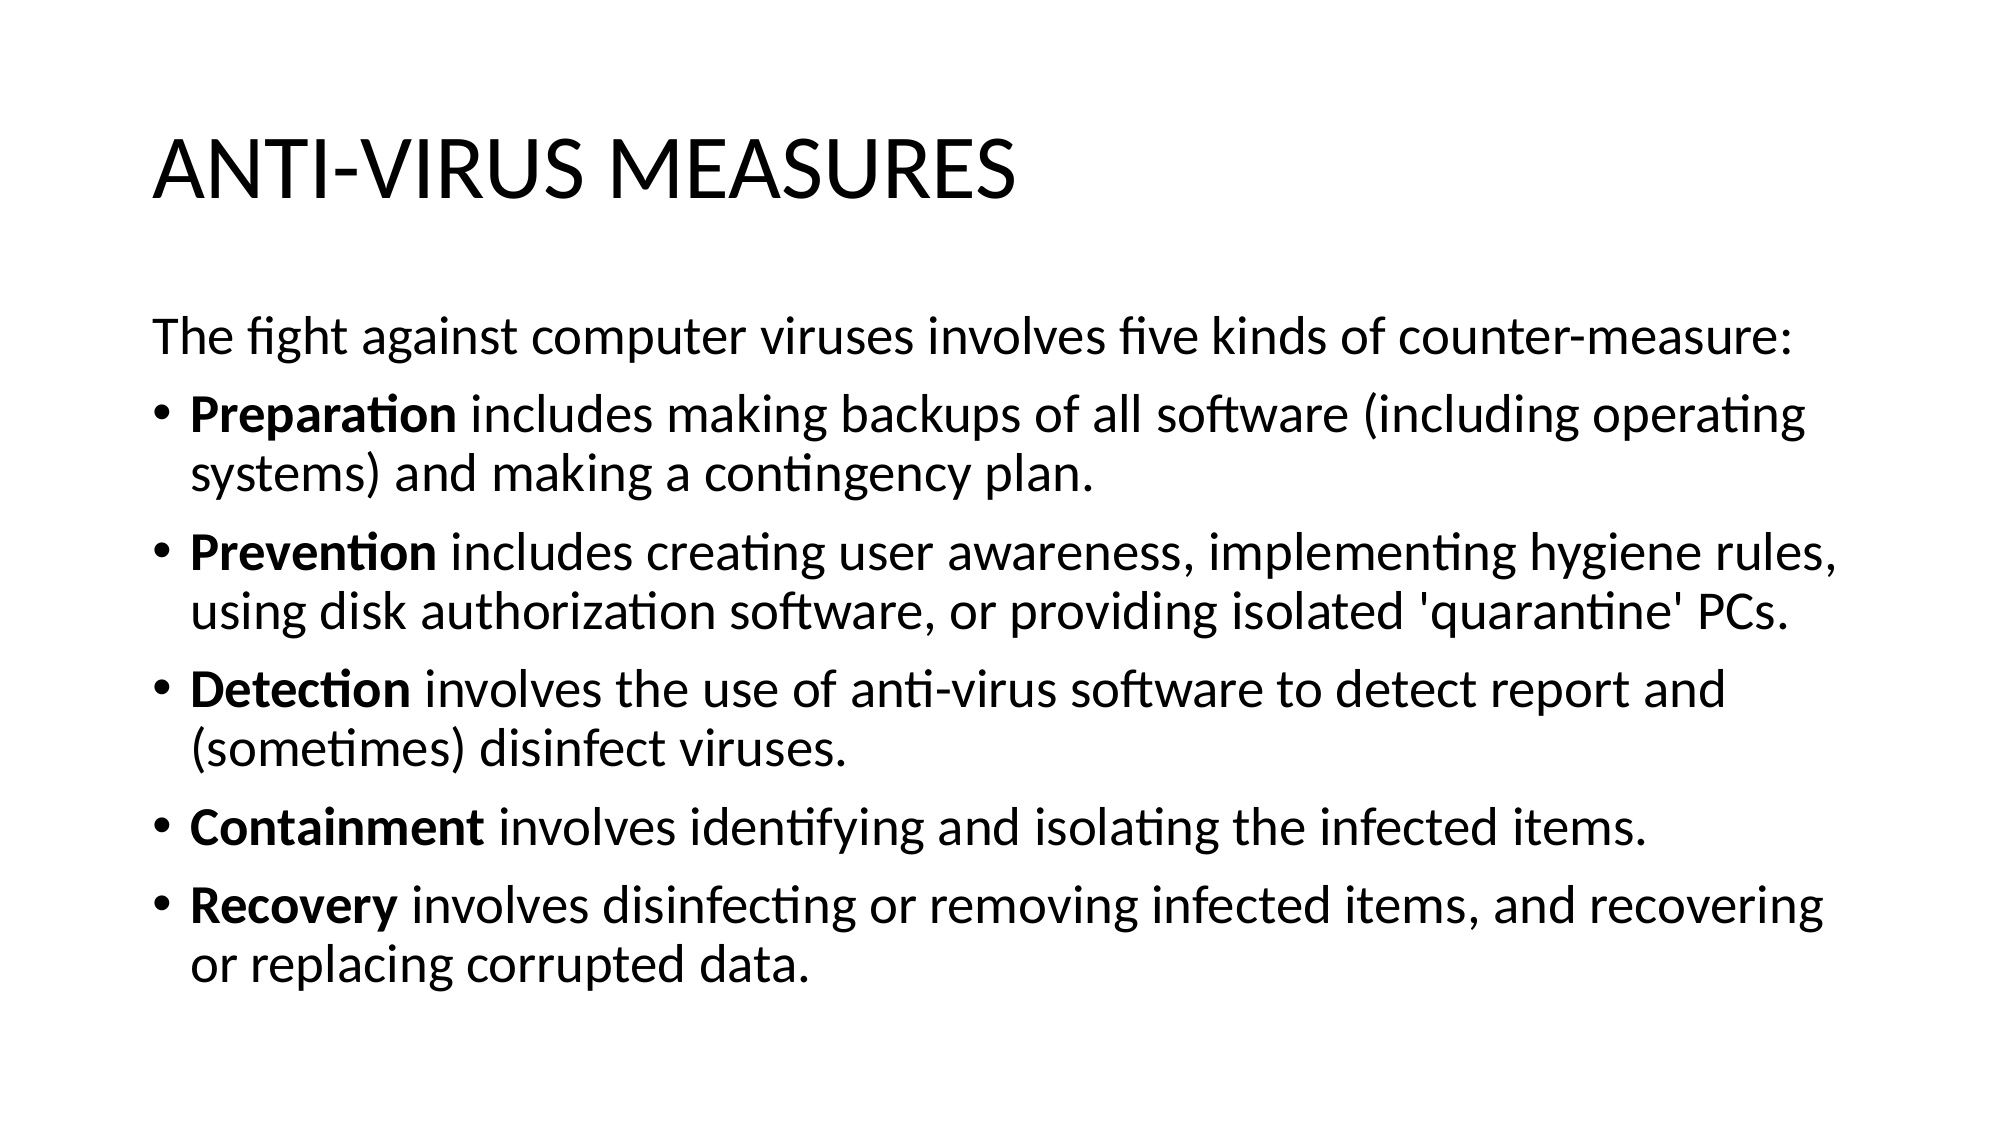

# ANTI-VIRUS MEASURES
The fight against computer viruses involves five kinds of counter-measure:
Preparation includes making backups of all software (including operating systems) and making a contingency plan.
Prevention includes creating user awareness, implementing hygiene rules, using disk authorization software, or providing isolated 'quarantine' PCs.
Detection involves the use of anti-virus software to detect report and (sometimes) disinfect viruses.
Containment involves identifying and isolating the infected items.
Recovery involves disinfecting or removing infected items, and recovering or replacing corrupted data.